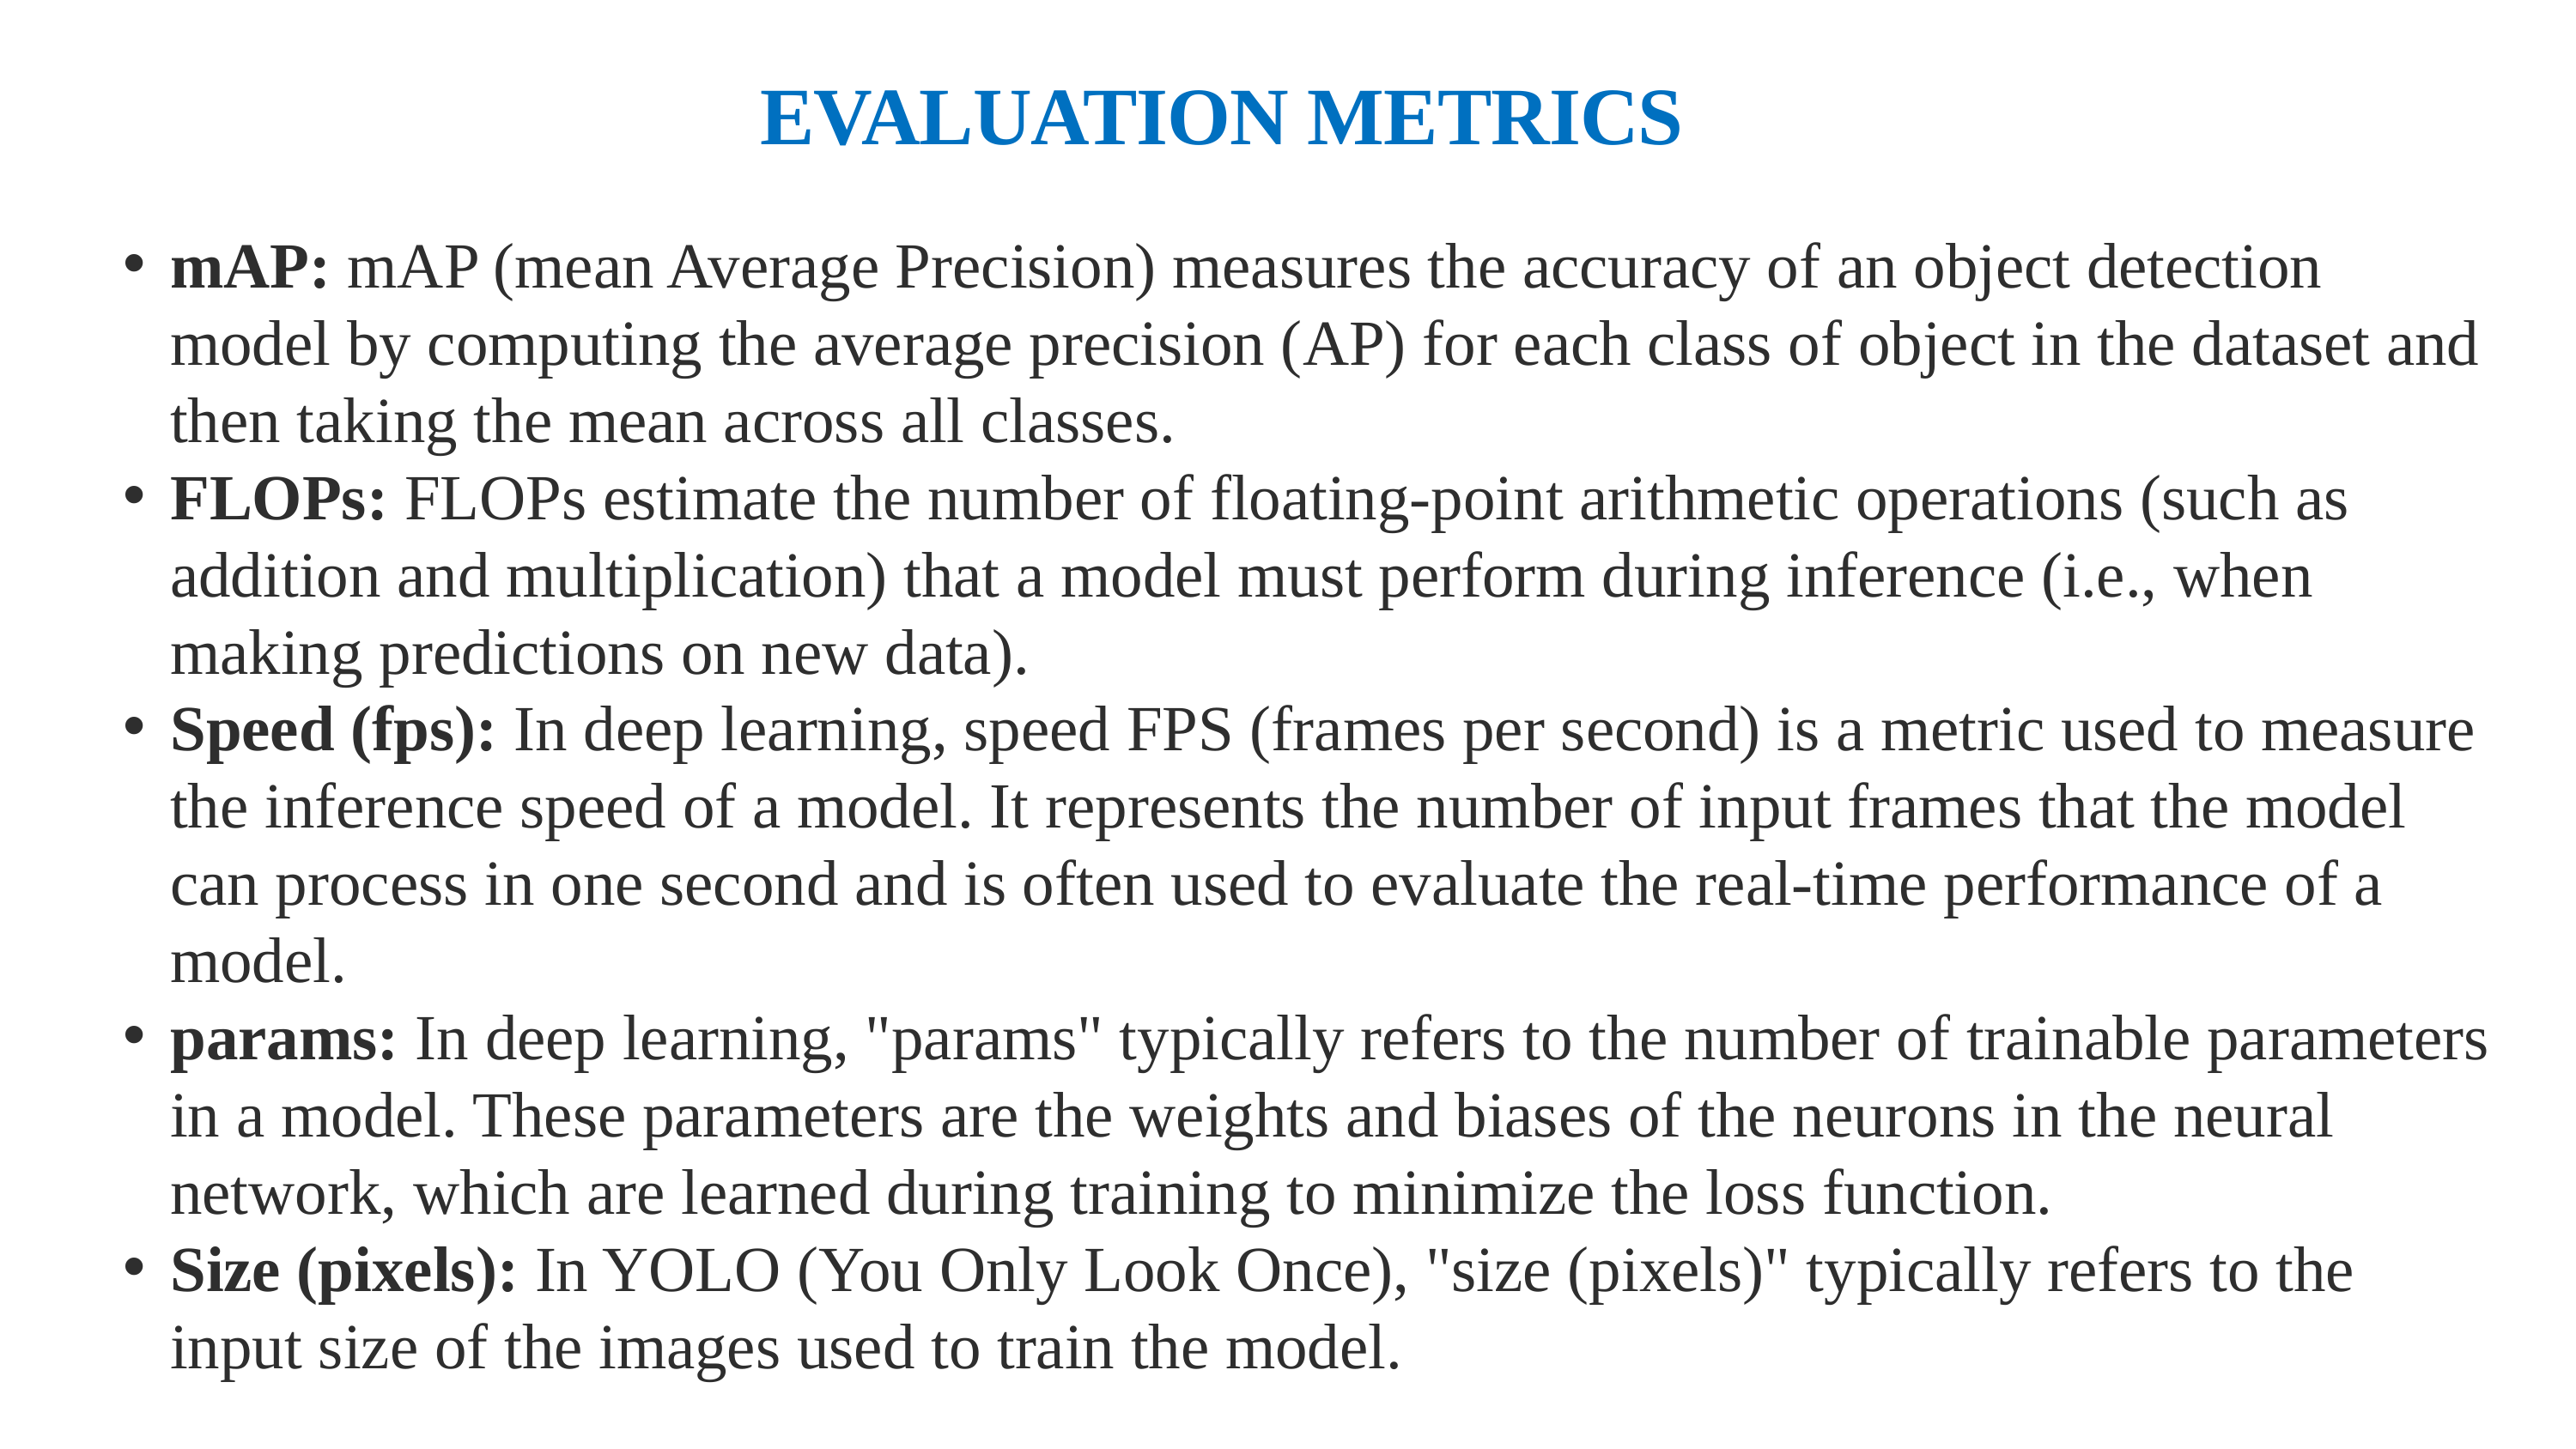

EVALUATION METRICS

mAP: mAP (mean Average Precision) measures the accuracy of an object detection model by computing the average precision (AP) for each class of object in the dataset and then taking the mean across all classes.
FLOPs: FLOPs estimate the number of floating-point arithmetic operations (such as addition and multiplication) that a model must perform during inference (i.e., when making predictions on new data).
Speed (fps): In deep learning, speed FPS (frames per second) is a metric used to measure the inference speed of a model. It represents the number of input frames that the model can process in one second and is often used to evaluate the real-time performance of a model.
params: In deep learning, "params" typically refers to the number of trainable parameters in a model. These parameters are the weights and biases of the neurons in the neural network, which are learned during training to minimize the loss function.
Size (pixels): In YOLO (You Only Look Once), "size (pixels)" typically refers to the input size of the images used to train the model.